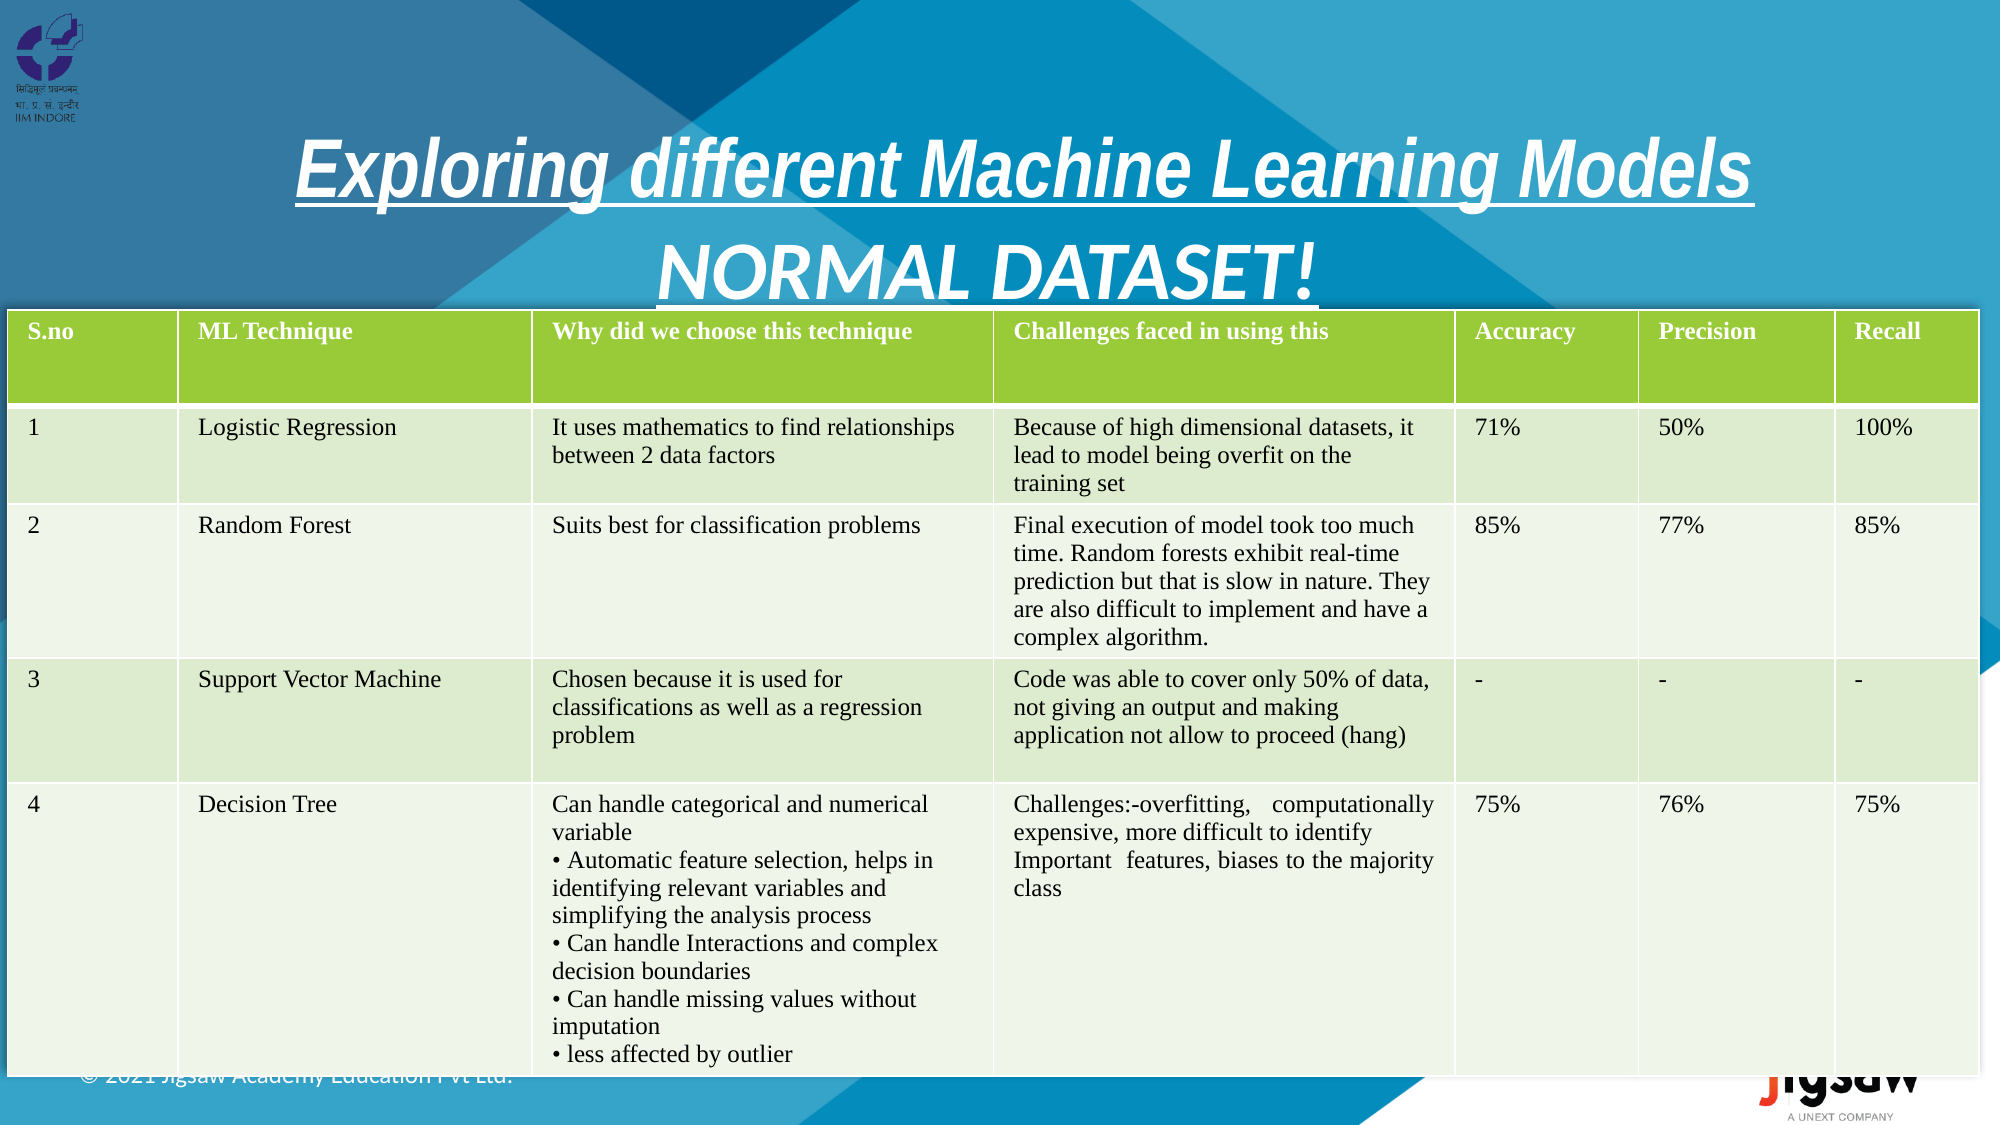

# Exploring different Machine Learning Models
NORMAL DATASET!
| S.no | ML Technique | Why did we choose this technique | Challenges faced in using this | Accuracy | Precision | Recall |
| --- | --- | --- | --- | --- | --- | --- |
| 1 | Logistic Regression | It uses mathematics to find relationships between 2 data factors | Because of high dimensional datasets, it lead to model being overfit on the training set | 71% | 50% | 100% |
| 2 | Random Forest | Suits best for classification problems | Final execution of model took too much time. Random forests exhibit real-time prediction but that is slow in nature. They are also difficult to implement and have a complex algorithm. | 85% | 77% | 85% |
| 3 | Support Vector Machine | Chosen because it is used for classifications as well as a regression problem | Code was able to cover only 50% of data, not giving an output and making application not allow to proceed (hang) | - | - | - |
| 4 | Decision Tree | Can handle categorical and numerical variable • Automatic feature selection, helps in identifying relevant variables and simplifying the analysis process • Can handle Interactions and complex decision boundaries • Can handle missing values without imputation • less affected by outlier | Challenges:-overfitting, computationally expensive, more difficult to identify Important features, biases to the majority class | 75% | 76% | 75% |